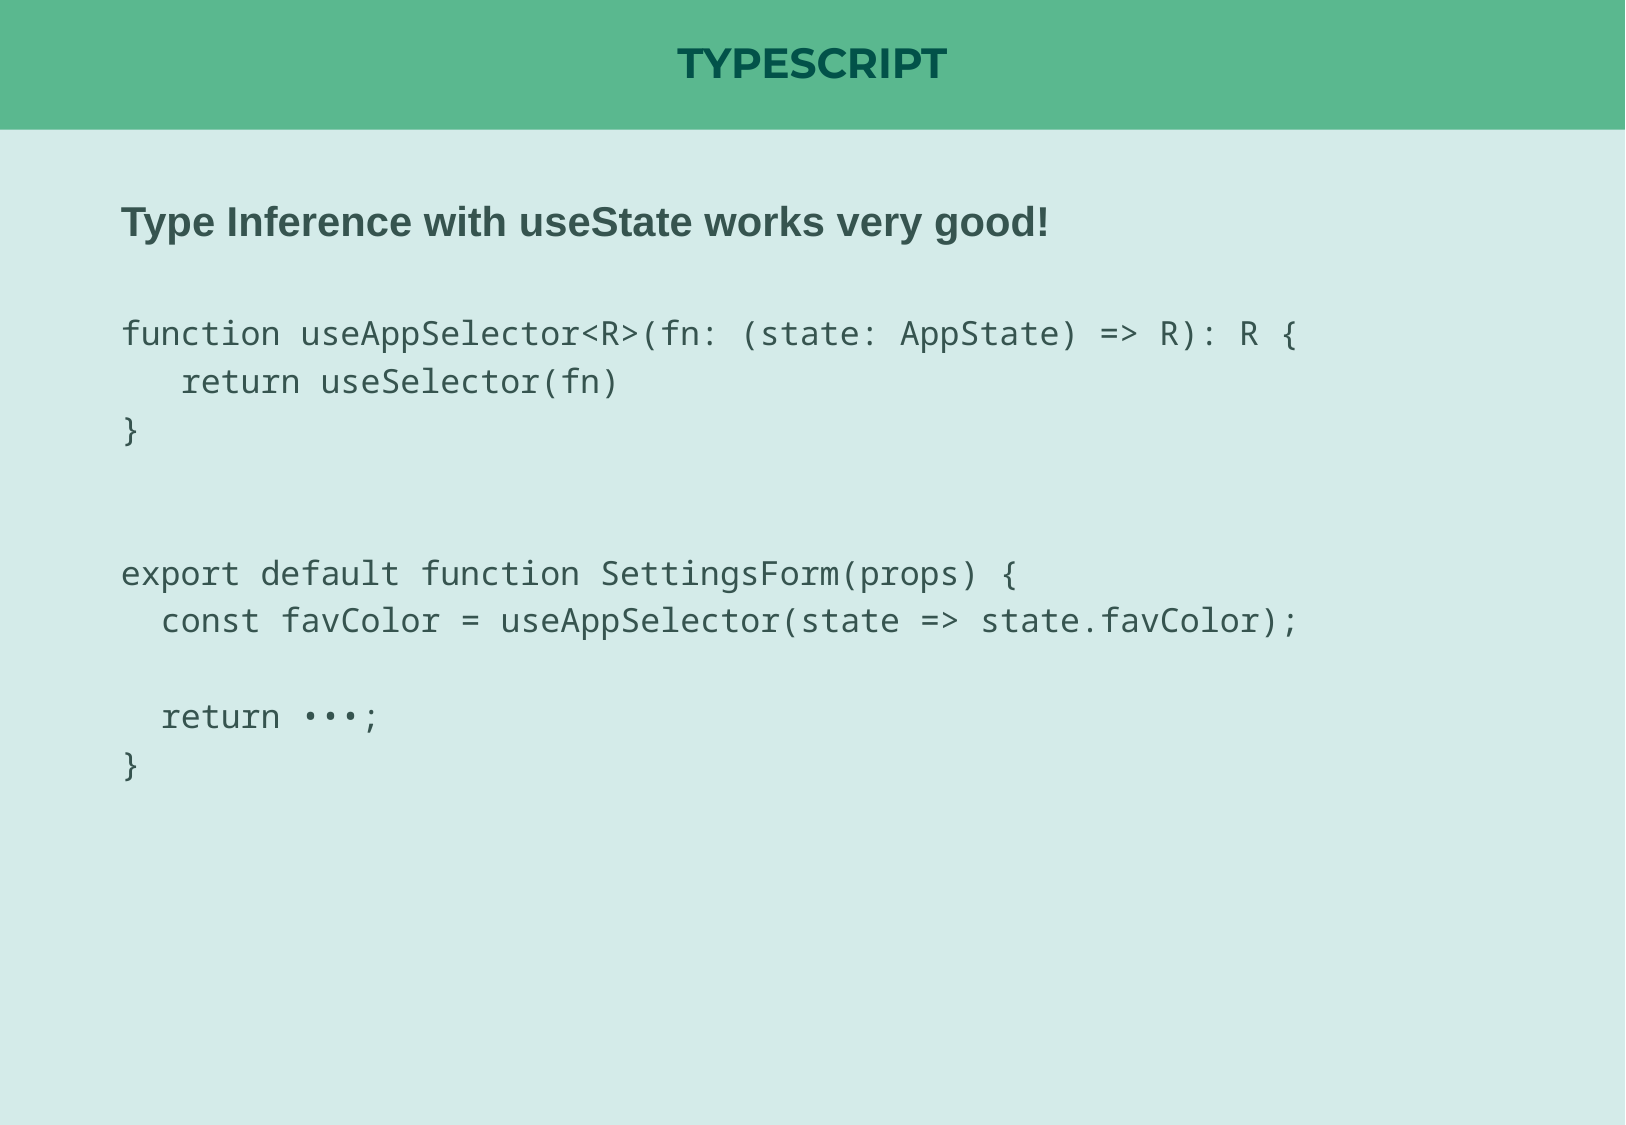

# TypeScript
Type Inference with useState works very good!

function useAppSelector<R>(fn: (state: AppState) => R): R {
   return useSelector(fn)
}

export default function SettingsForm(props) {
  const favColor = useAppSelector(state => state.favColor);

  return •••;
}